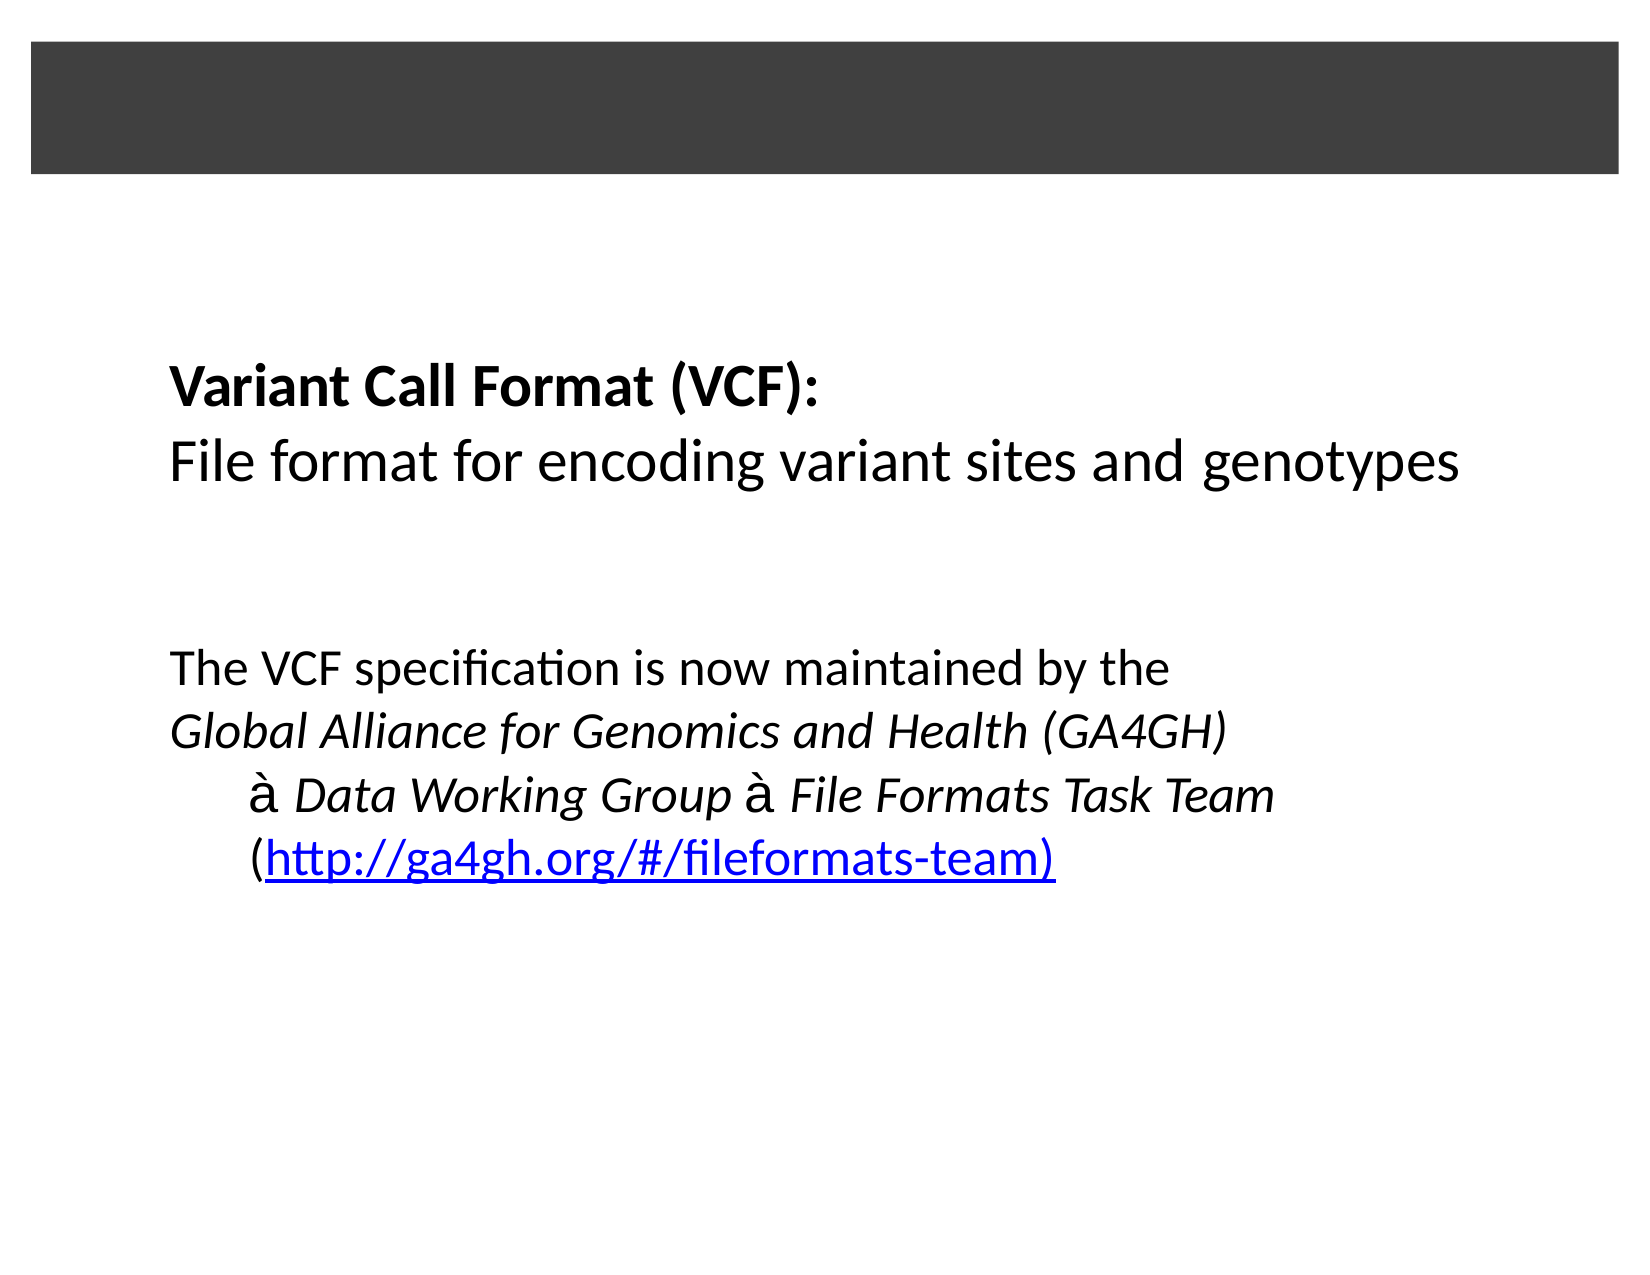

# Variant Call Format (VCF):
File format for encoding variant sites and genotypes
The VCF specification is now maintained by the
Global Alliance for Genomics and Health (GA4GH)
à Data Working Group à File Formats Task Team
(http://ga4gh.org/#/fileformats-team)